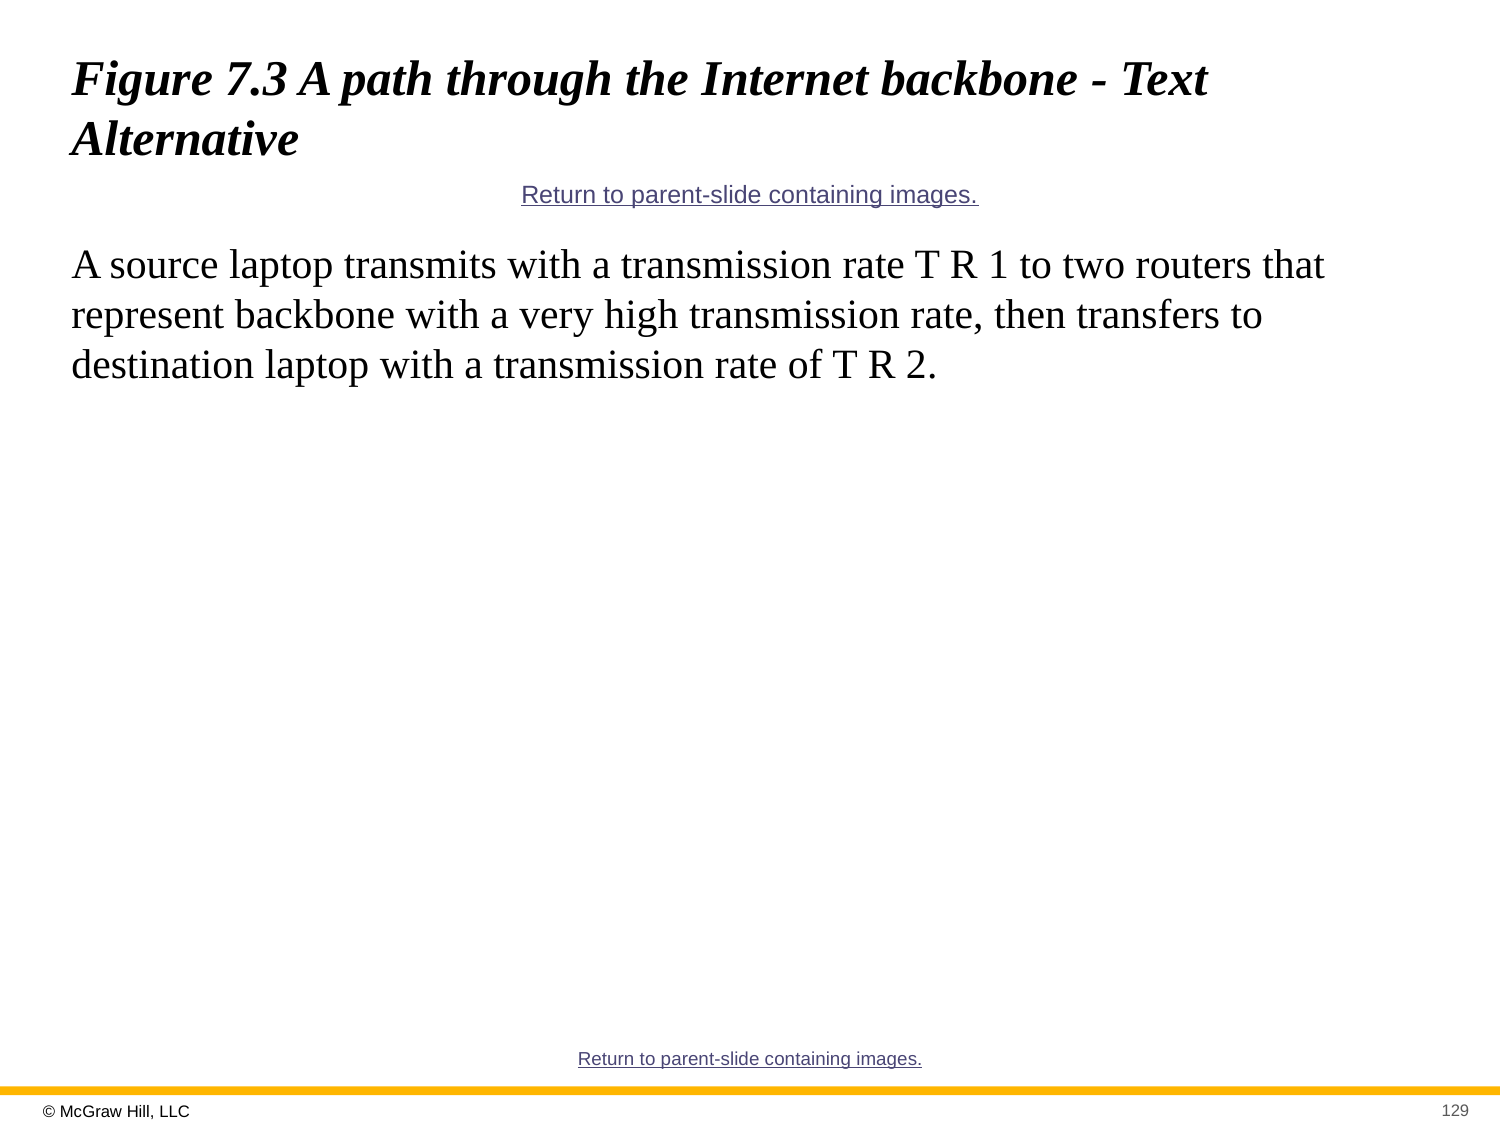

# Figure 7.3 A path through the Internet backbone - Text Alternative
Return to parent-slide containing images.
A source laptop transmits with a transmission rate T R 1 to two routers that represent backbone with a very high transmission rate, then transfers to destination laptop with a transmission rate of T R 2.
Return to parent-slide containing images.
129